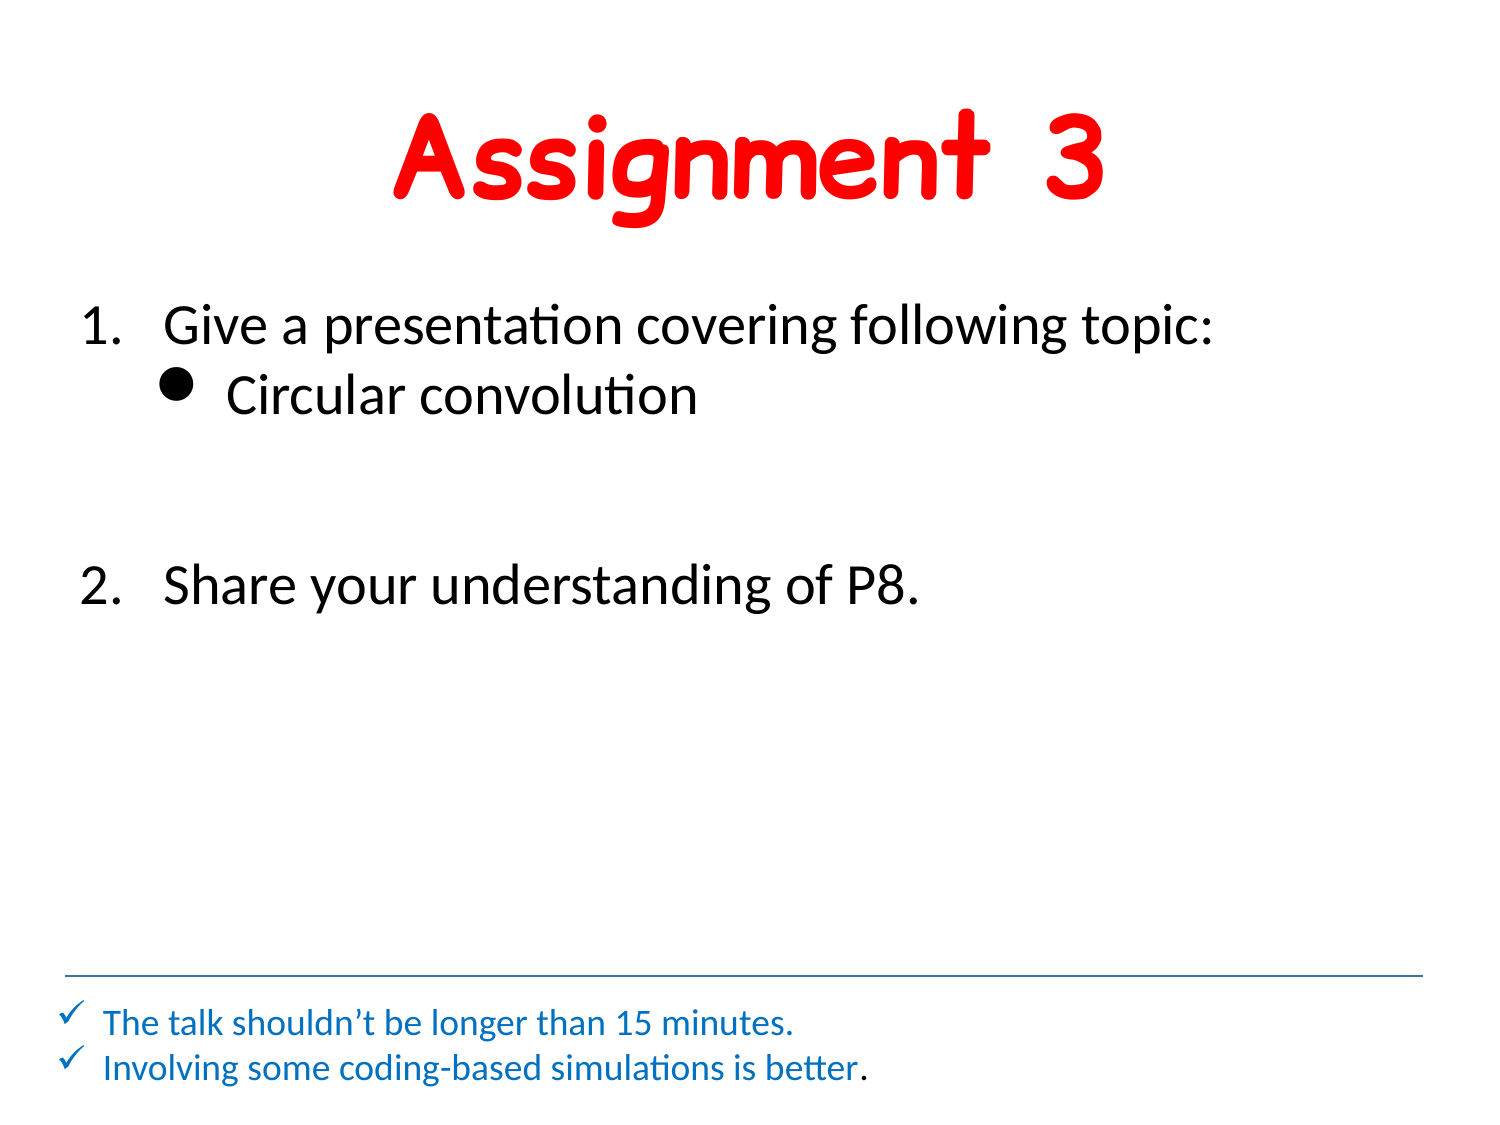

Assignment 3
Give a presentation covering following topic:
 Circular convolution
2.   Share your understanding of P8.
The talk shouldn’t be longer than 15 minutes.
Involving some coding-based simulations is better.